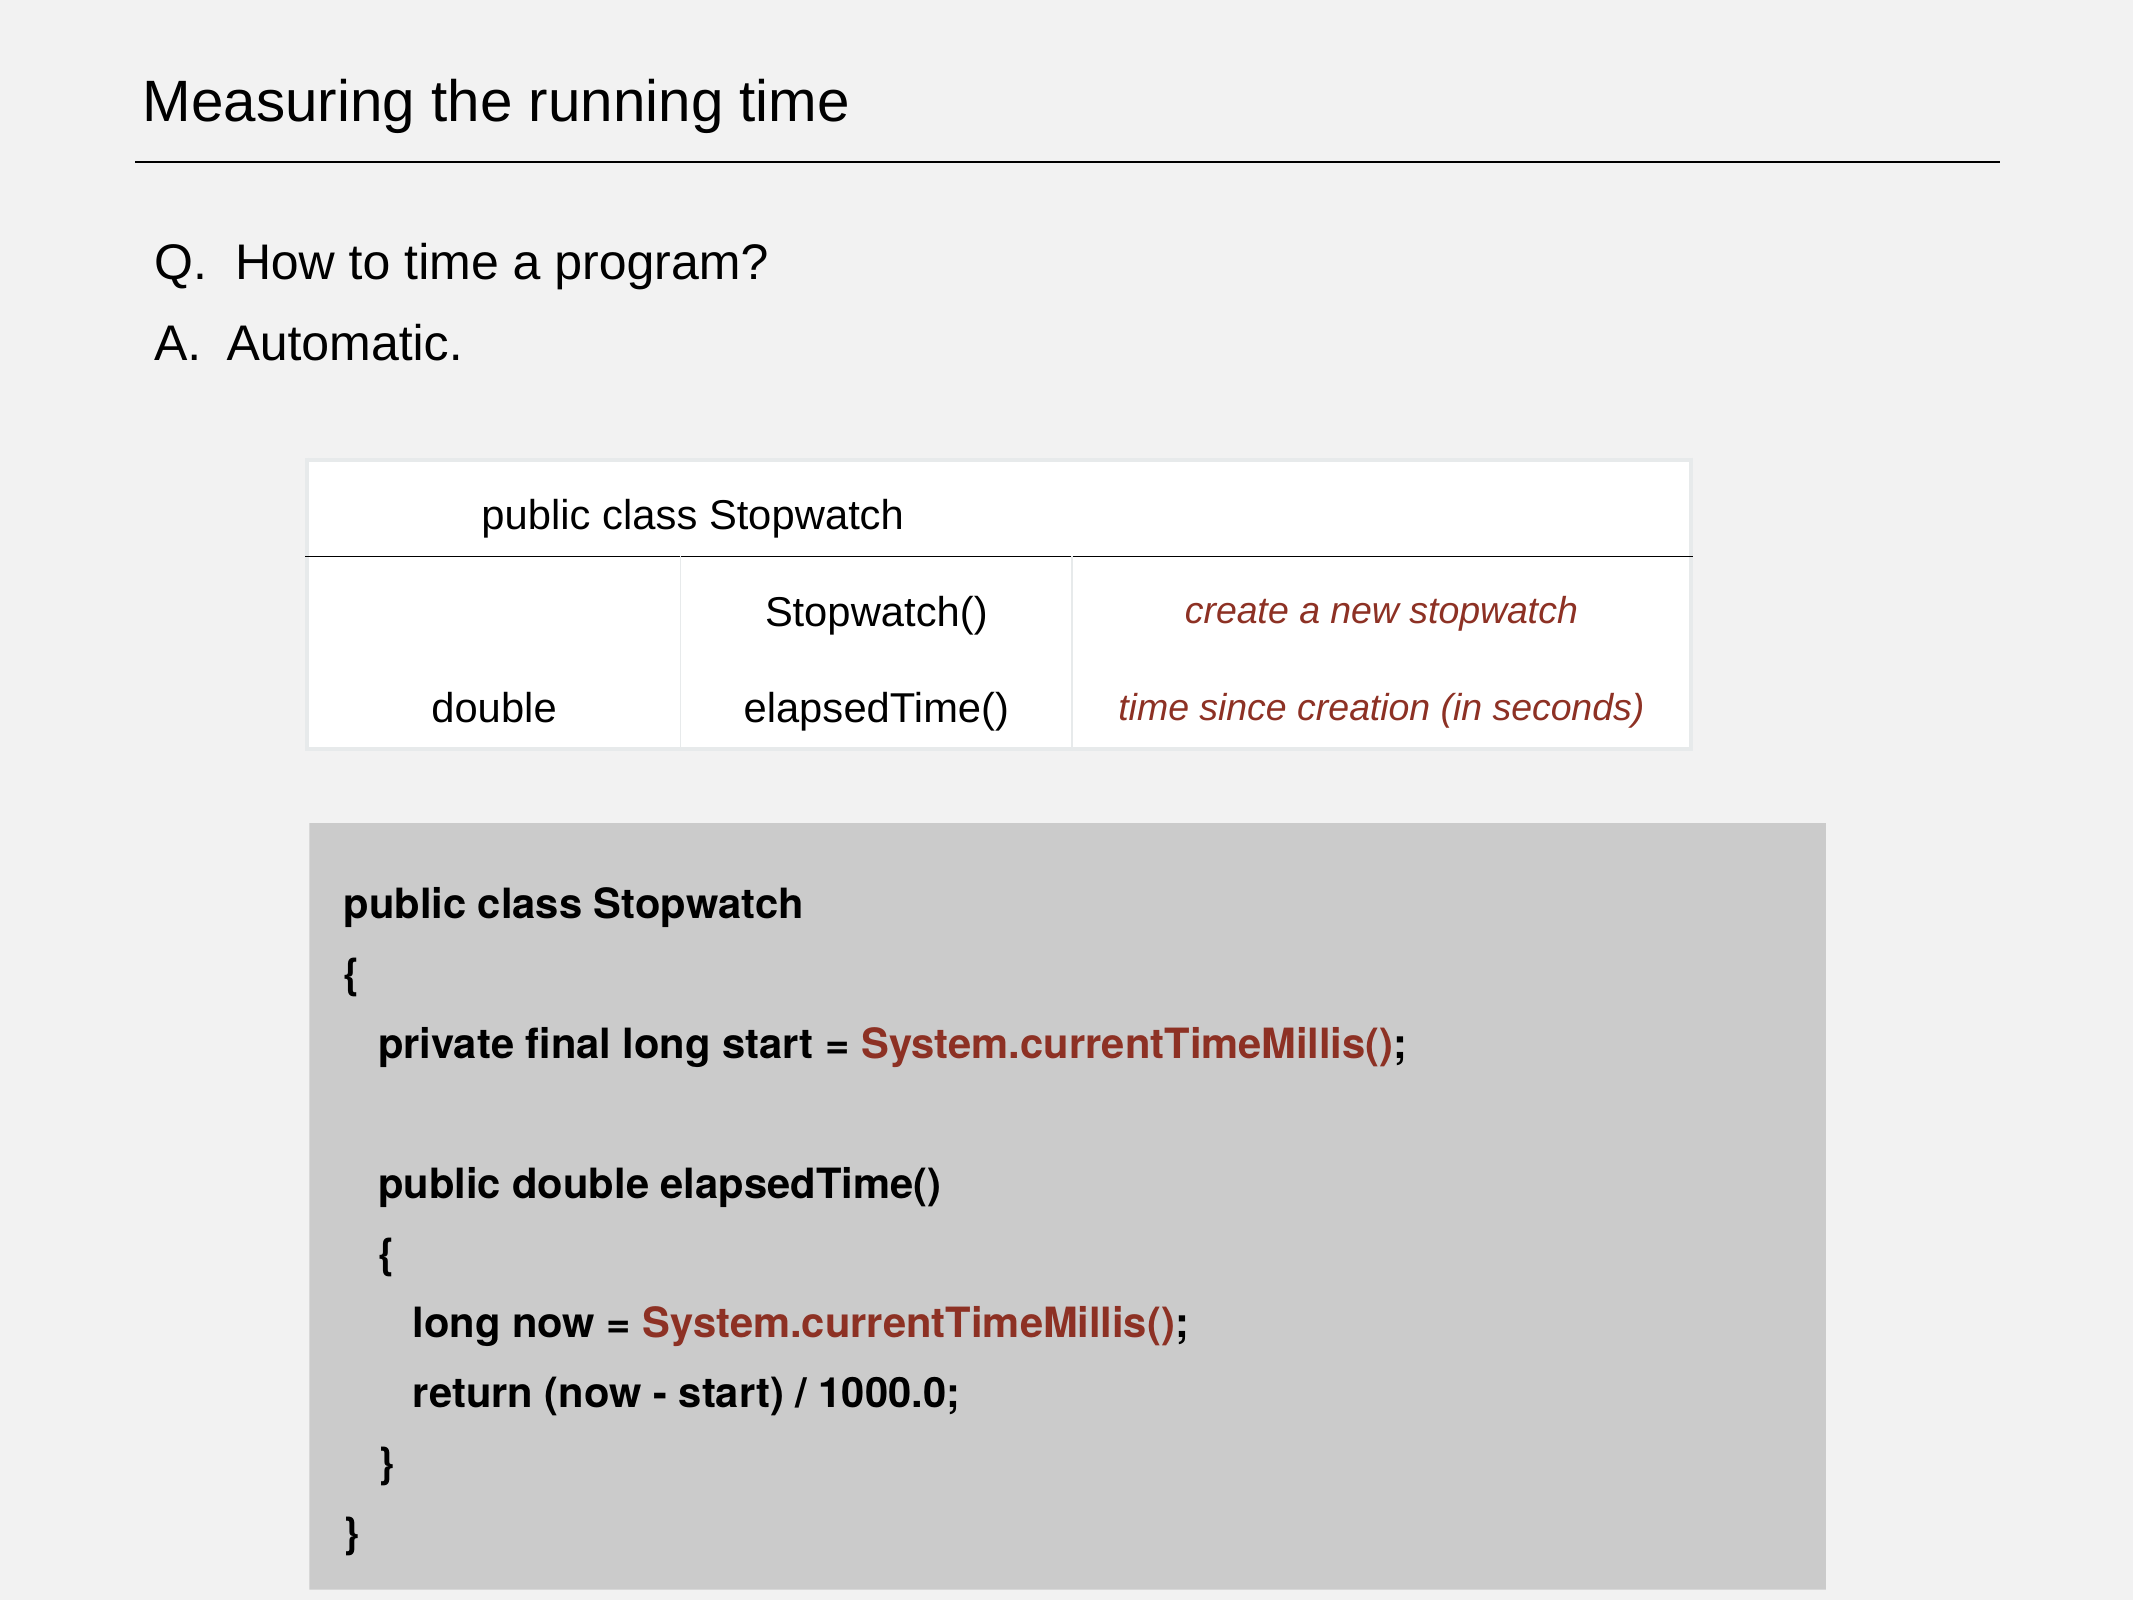

# Measuring the running time
Q.  How to time a program?
A.  Automatic.
| public class Stopwatch |  |  |  |
| --- | --- | --- | --- |
|  | Stopwatch() |  | create a new stopwatch |
| double | elapsedTime() |  | time since creation (in seconds) |
public class Stopwatch
{
   private final long start = System.currentTimeMillis();

   public double elapsedTime()
   {
      long now = System.currentTimeMillis();
      return (now - start) / 1000.0;
   }
}
5